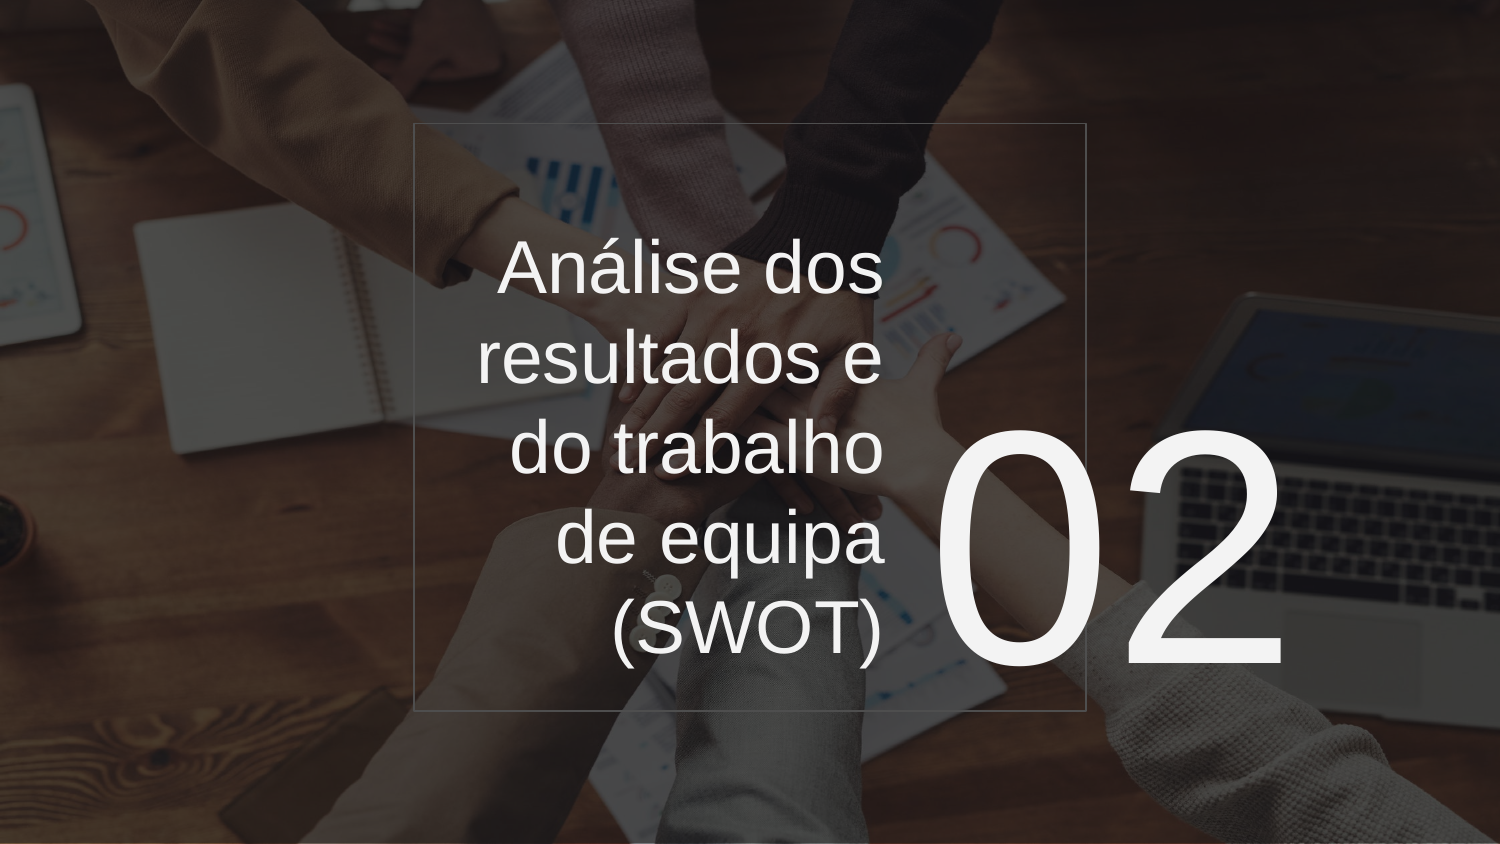

# Análise dos resultados e do trabalho de equipa (SWOT)
02